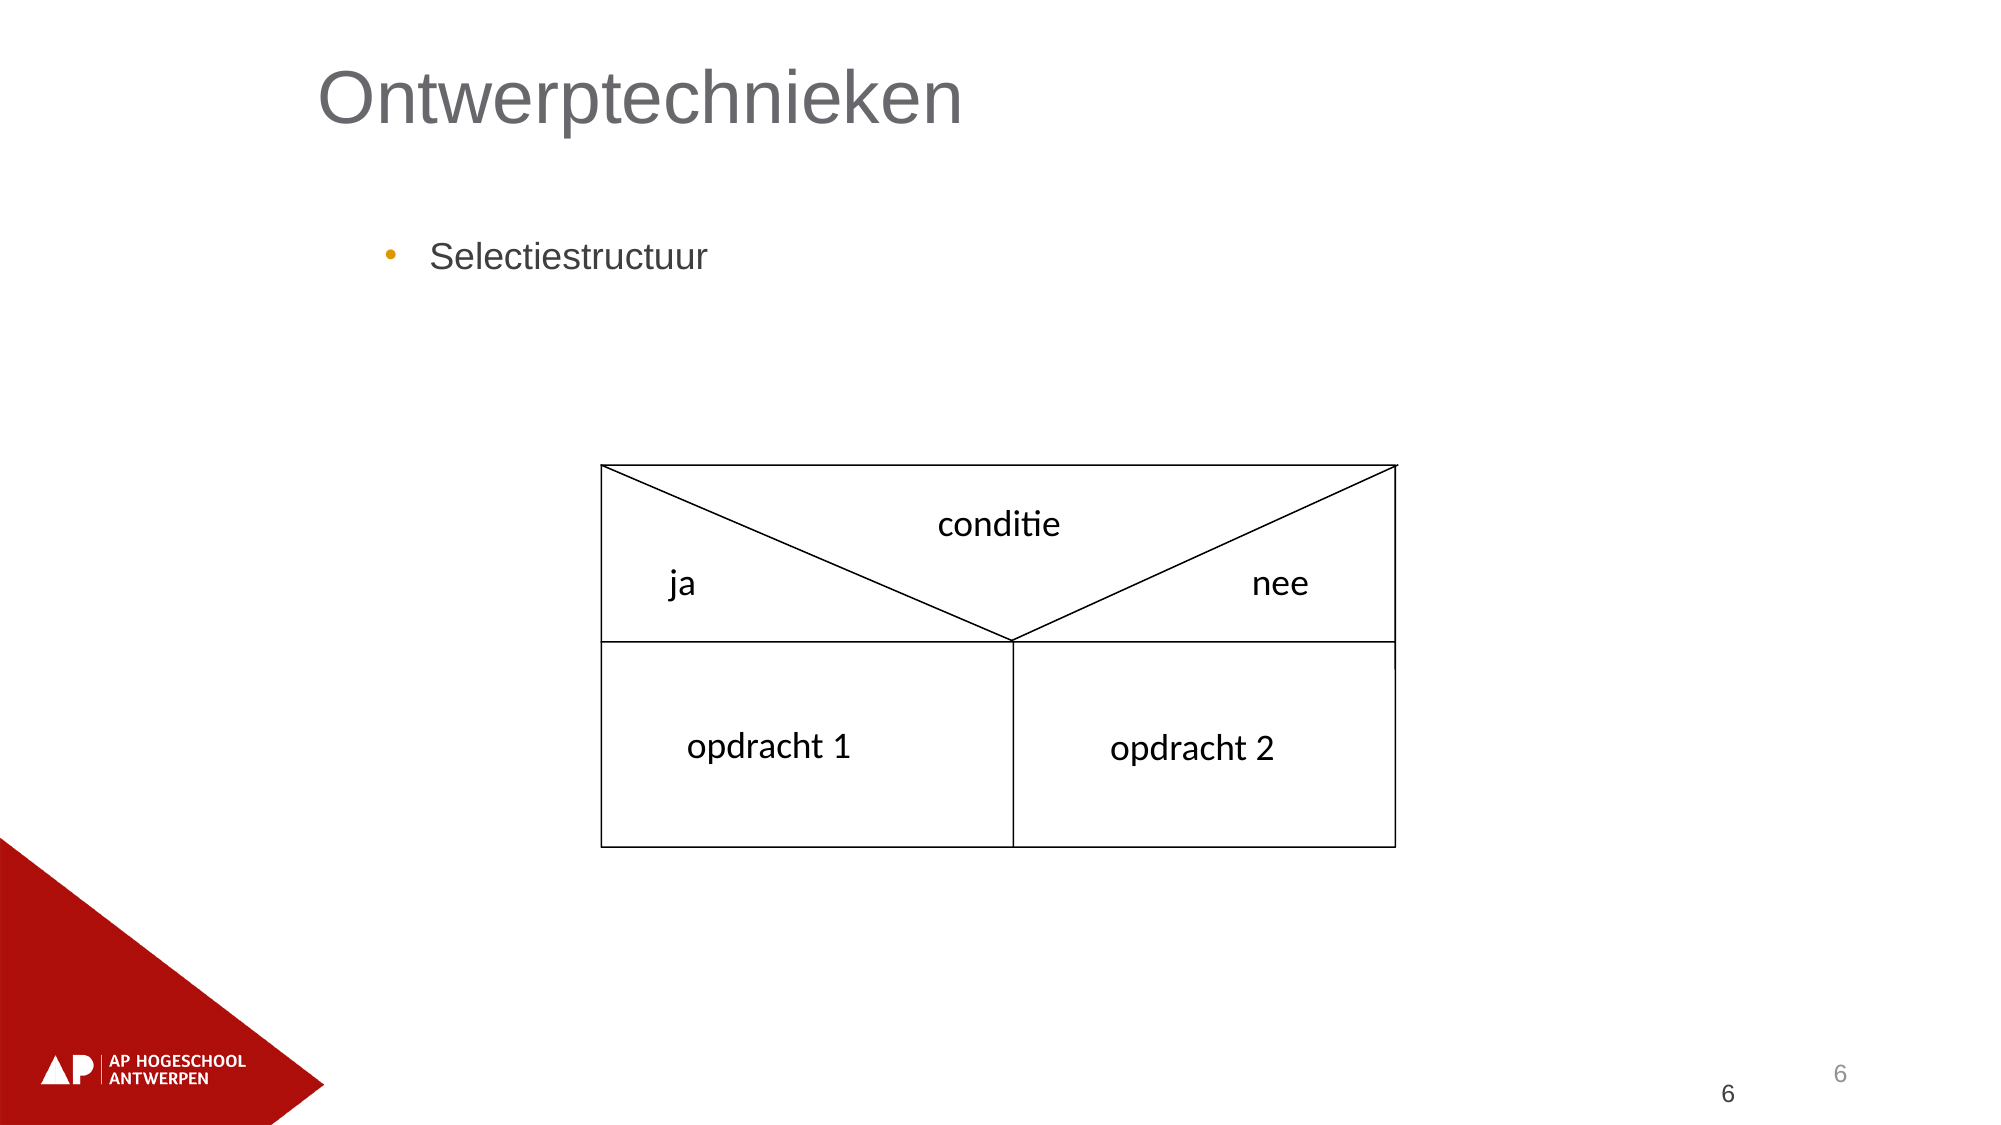

Ontwerptechnieken
Selectiestructuur

conditie
ja
nee

opdracht 1
opdracht 2
6
6